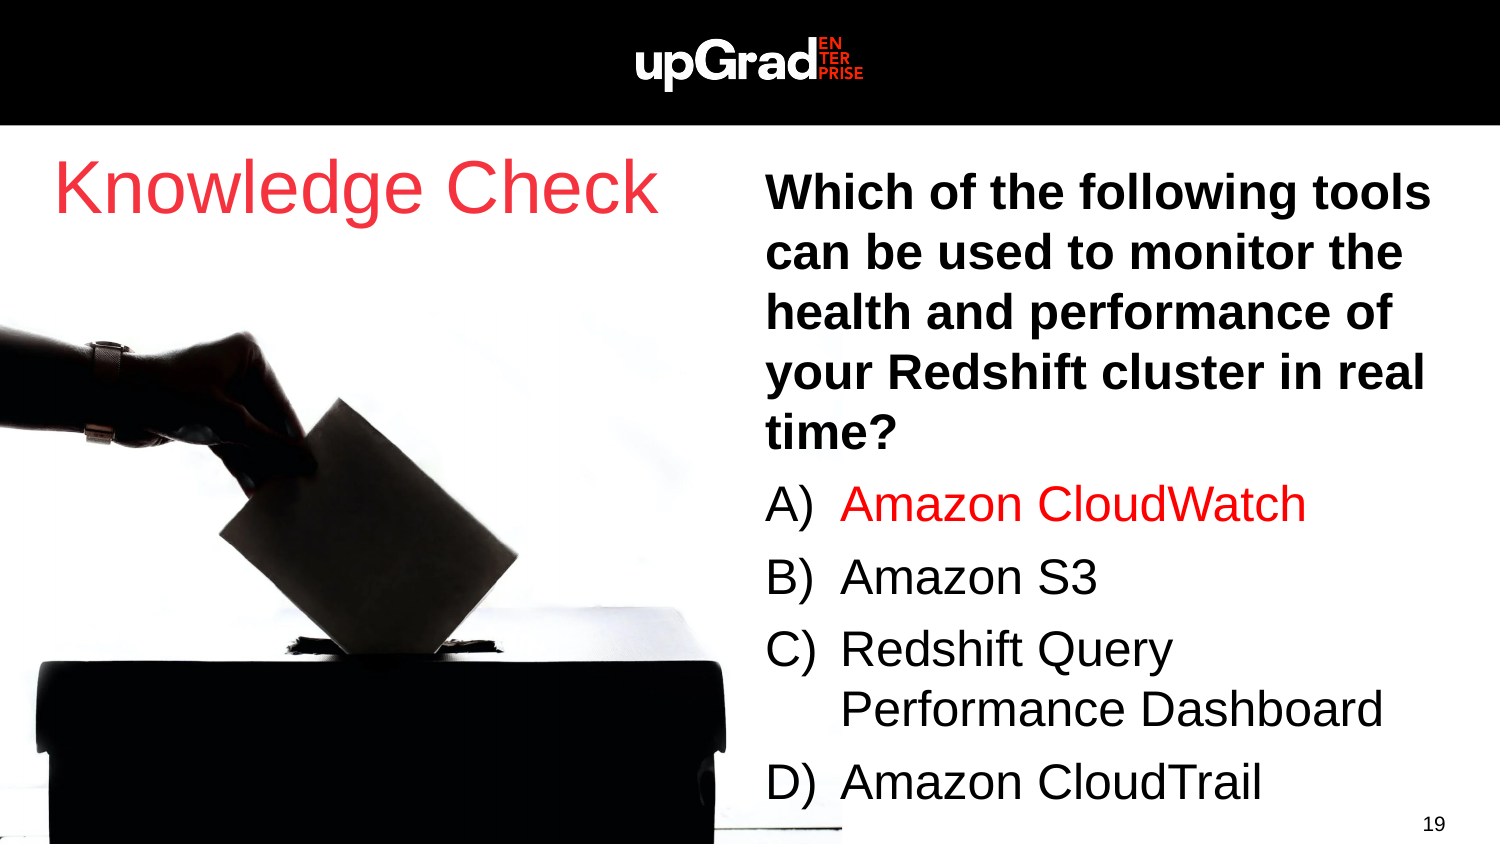

Knowledge Check
Which of the following tools can be used to monitor the health and performance of your Redshift cluster in real time?
Amazon CloudWatch
Amazon S3
Redshift Query Performance Dashboard
Amazon CloudTrail
19